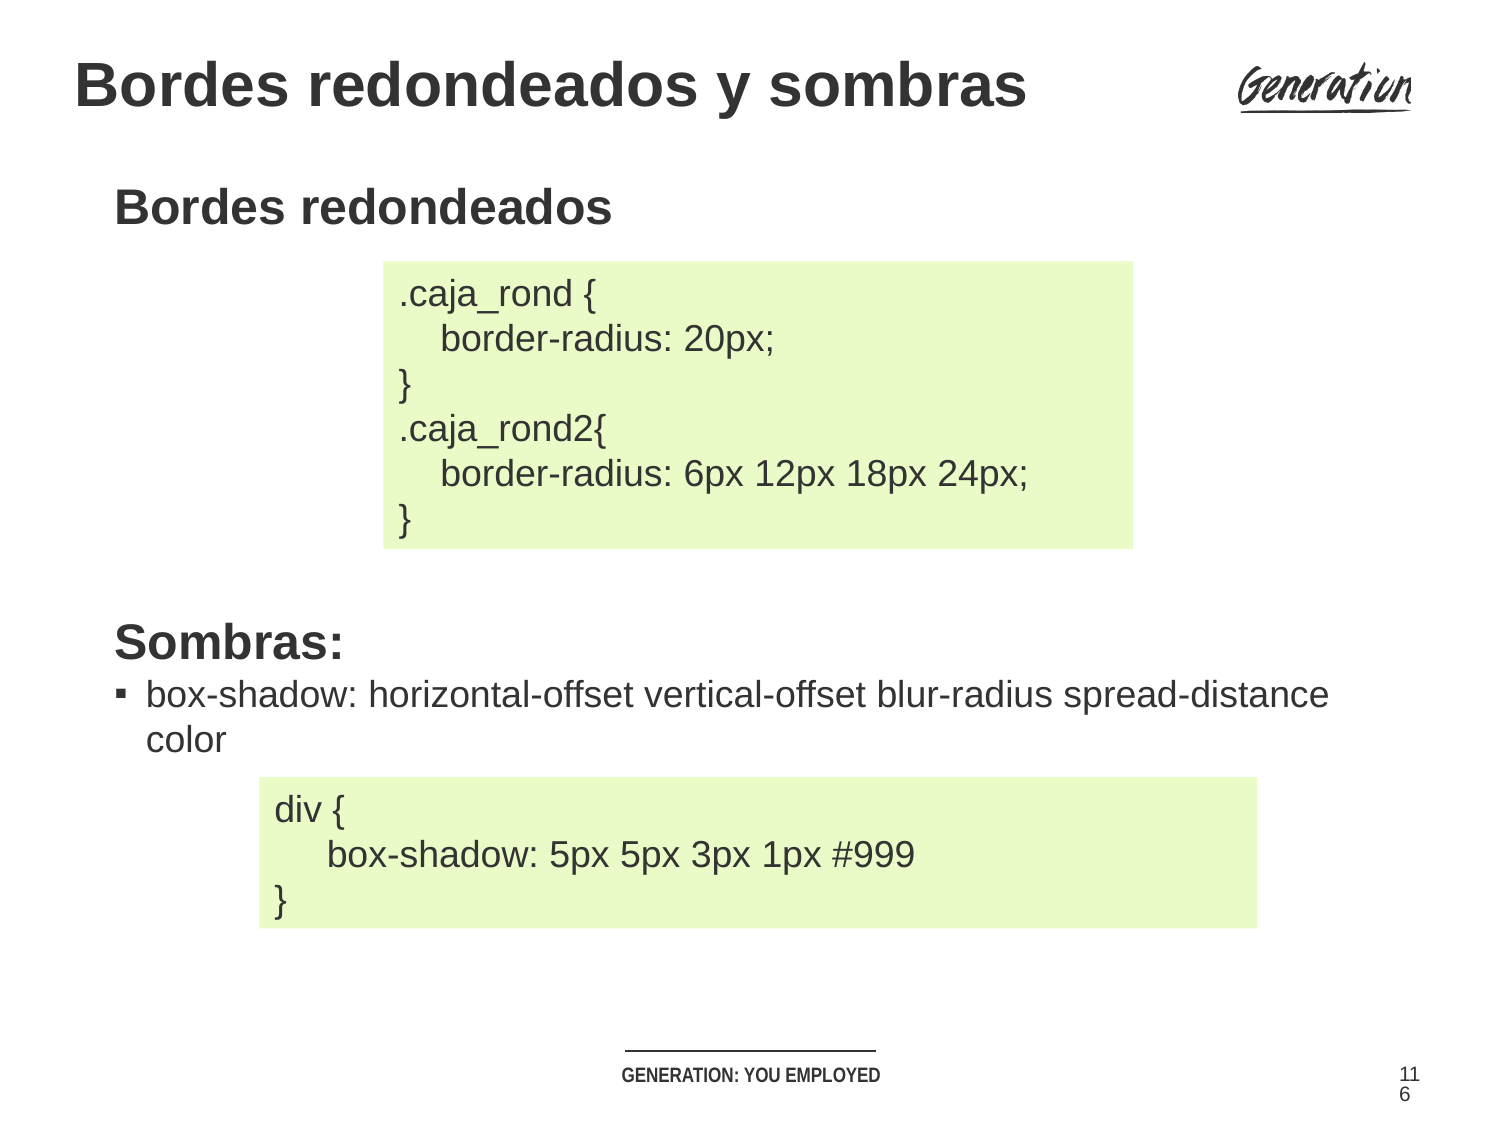

Bordes redondeados y sombras
Bordes redondeados

Sombras:
box-shadow: horizontal-offset vertical-offset blur-radius spread-distance color
.caja_rond {
    border-radius: 20px;
}
.caja_rond2{
    border-radius: 6px 12px 18px 24px;
}
div {
     box-shadow: 5px 5px 3px 1px #999
}